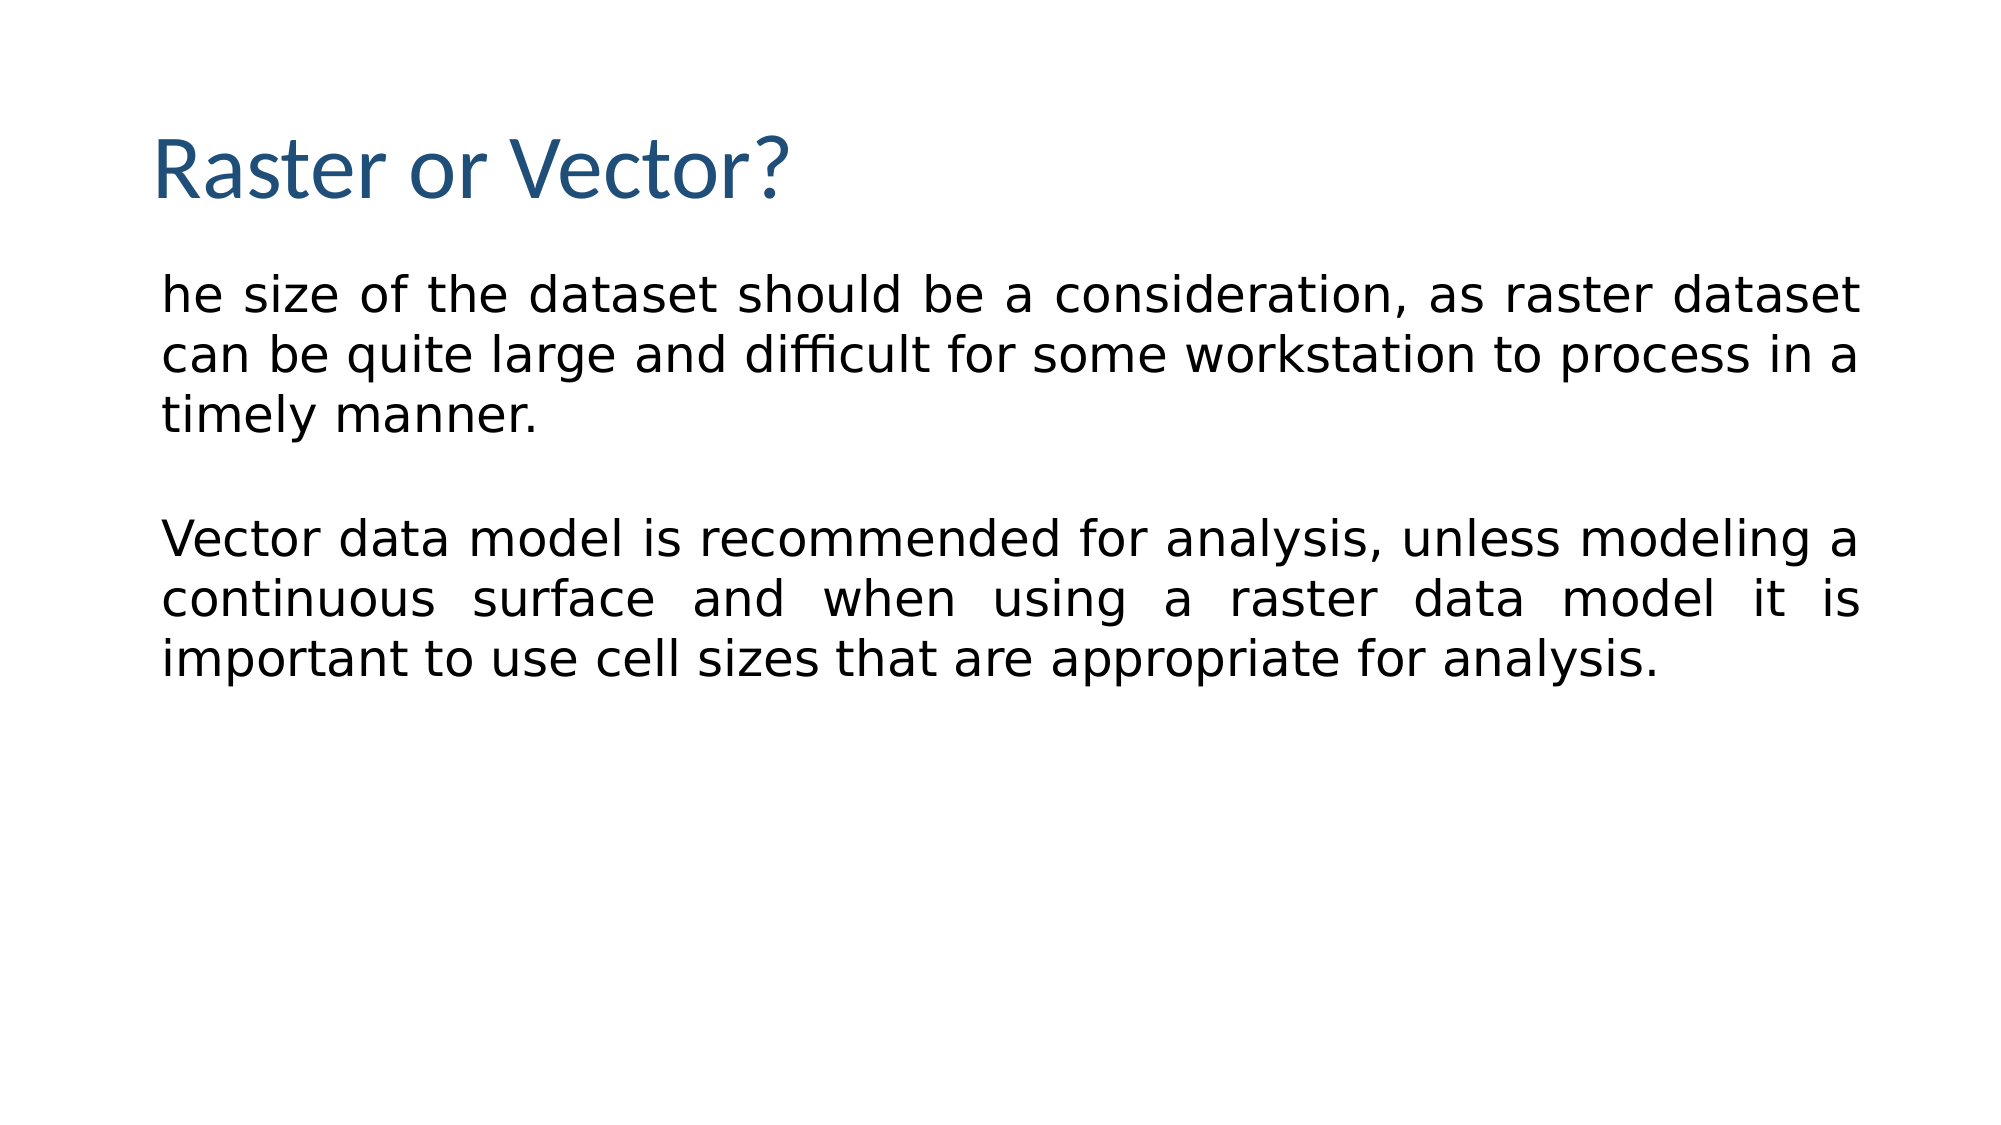

# Raster or Vector?
he size of the dataset should be a consideration, as raster dataset can be quite large and difficult for some workstation to process in a timely manner.

Vector data model is recommended for analysis, unless modeling a continuous surface and when using a raster data model it is important to use cell sizes that are appropriate for analysis.